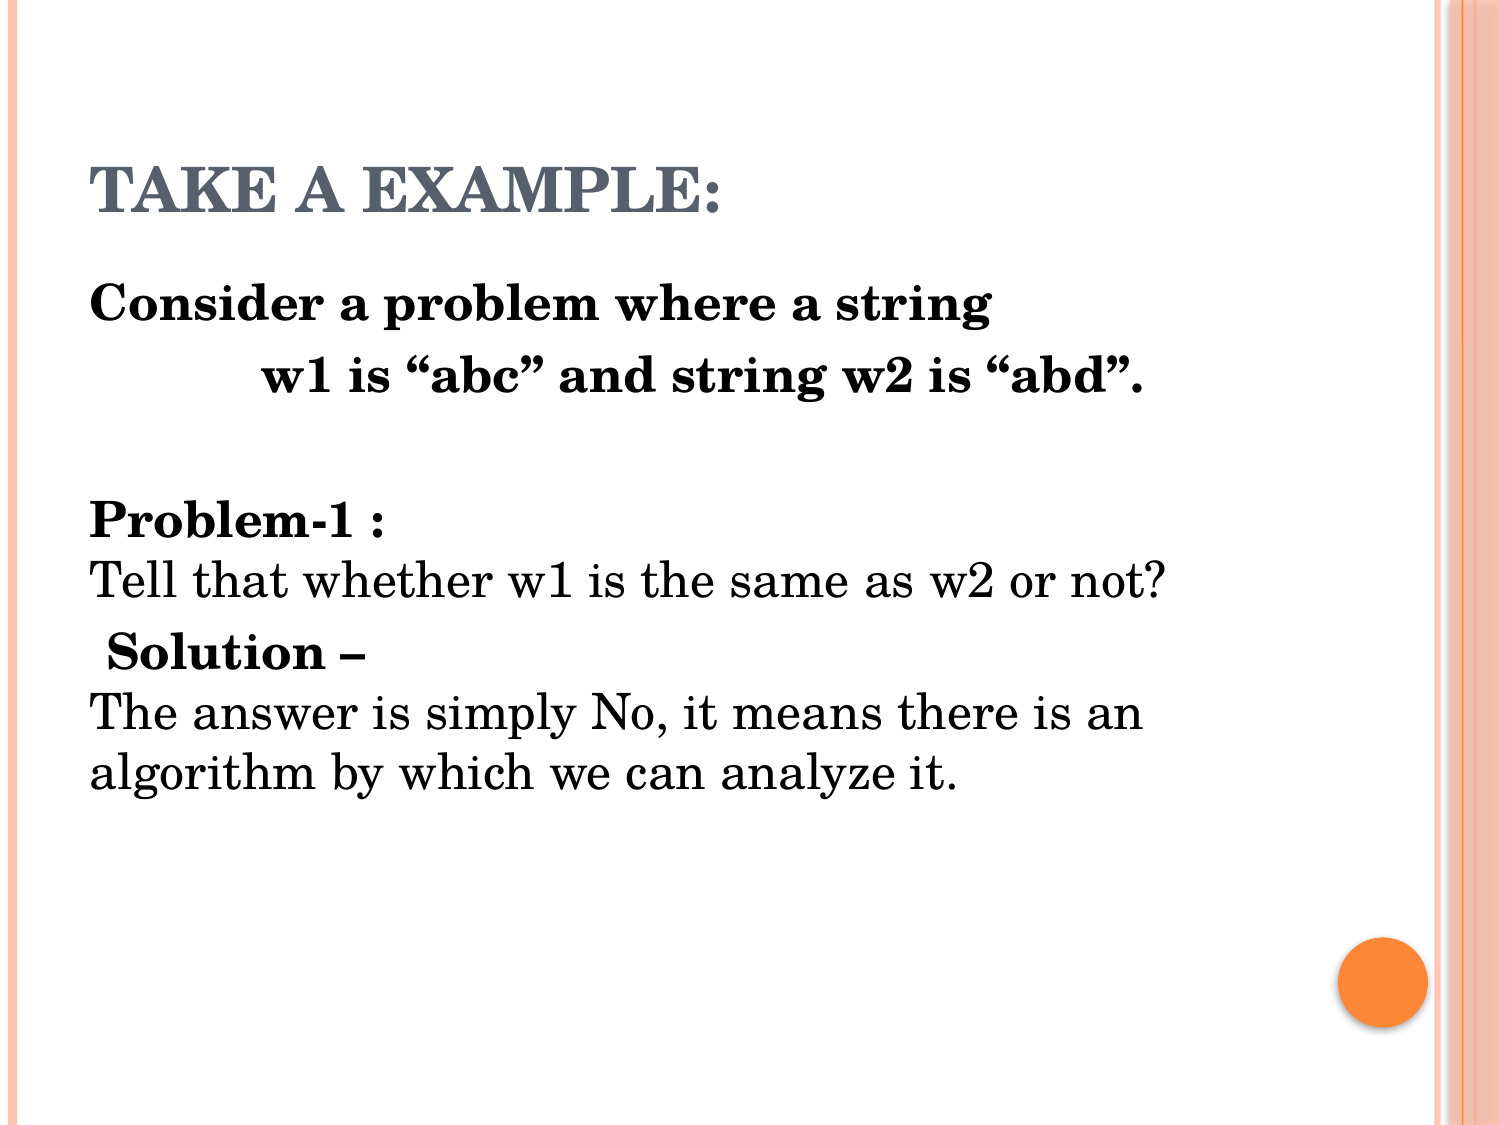

# Take a example:
Consider a problem where a string
            w1 is “abc” and string w2 is “abd”.

Problem-1 : 
Tell that whether w1 is the same as w2 or not?
 Solution – 
The answer is simply No, it means there is an algorithm by which we can analyze it.